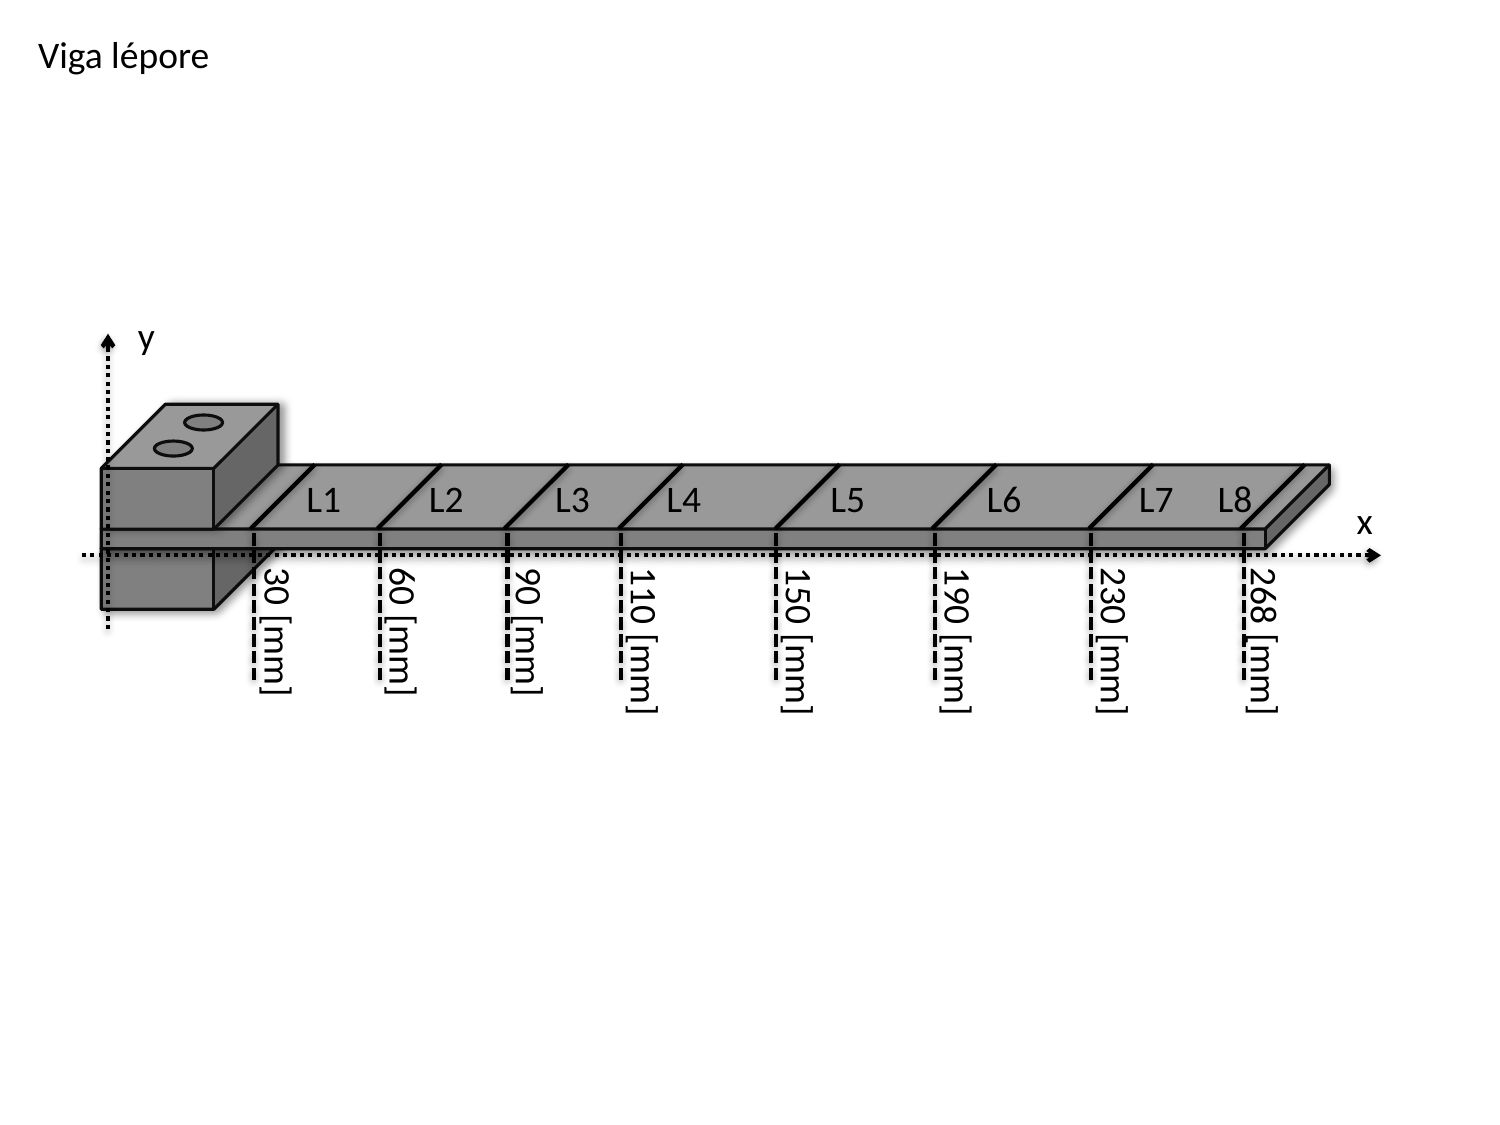

Viga lépore
y

L1
L2
L3
L4
L5
L6
L7
L8

x
30 [mm]
60 [mm]
90 [mm]
110 [mm]
150 [mm]
190 [mm]
230 [mm]
268 [mm]